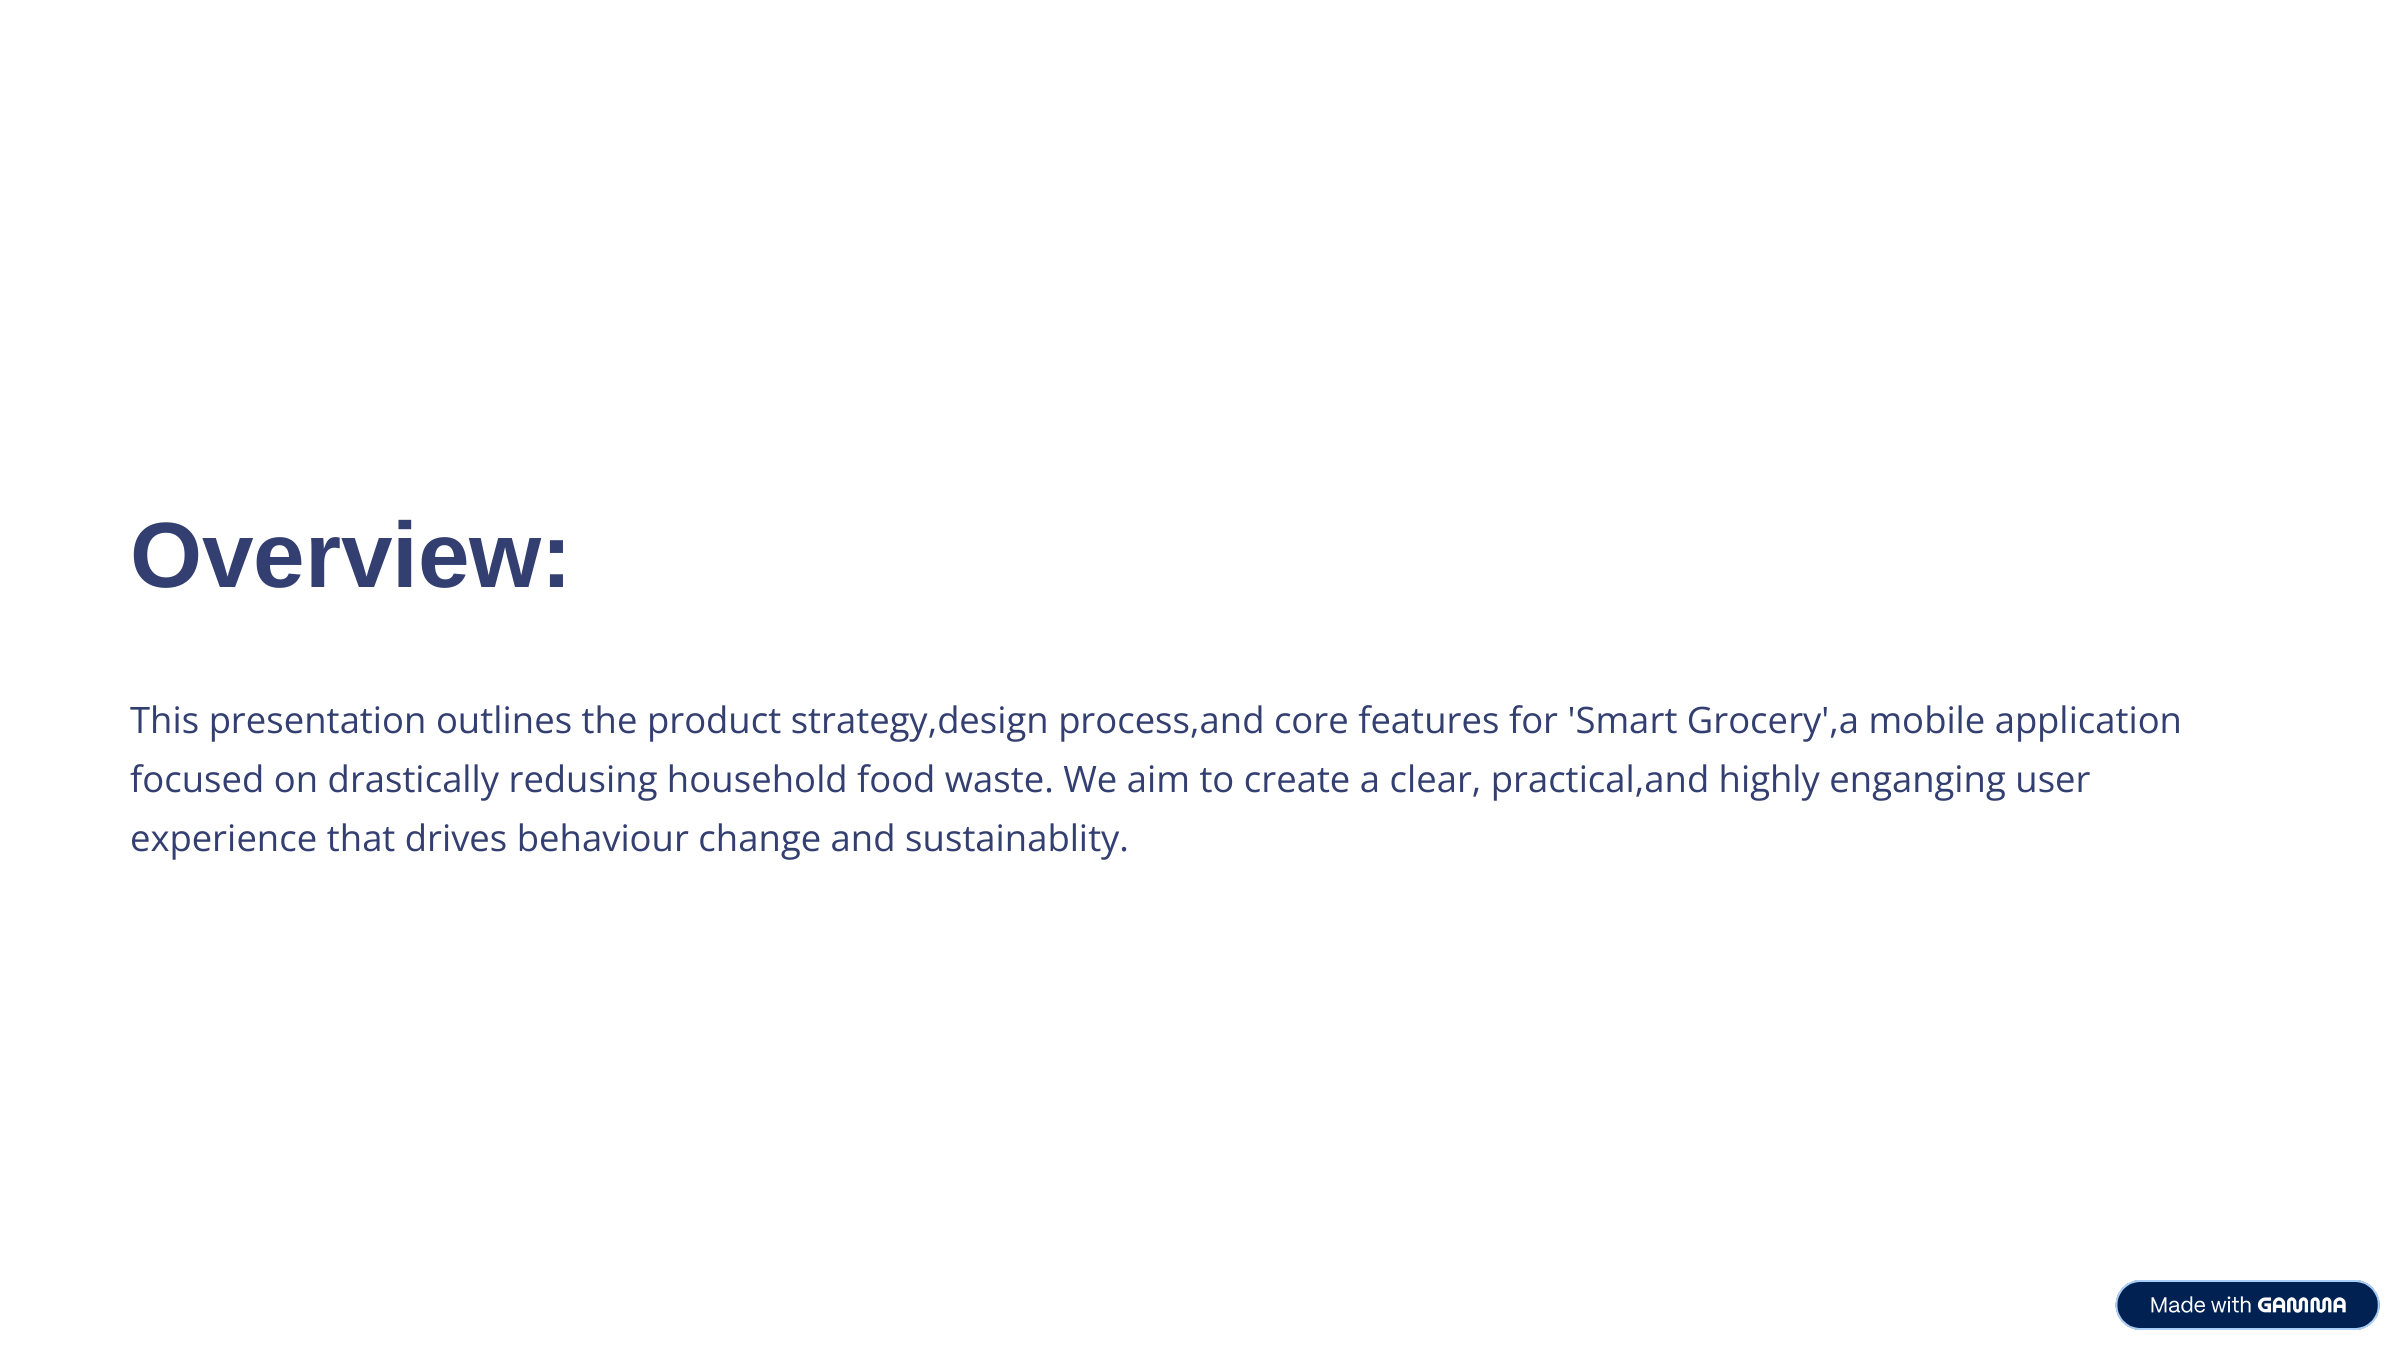

Overview:
This presentation outlines the product strategy,design process,and core features for 'Smart Grocery',a mobile application focused on drastically redusing household food waste. We aim to create a clear, practical,and highly enganging user experience that drives behaviour change and sustainablity.